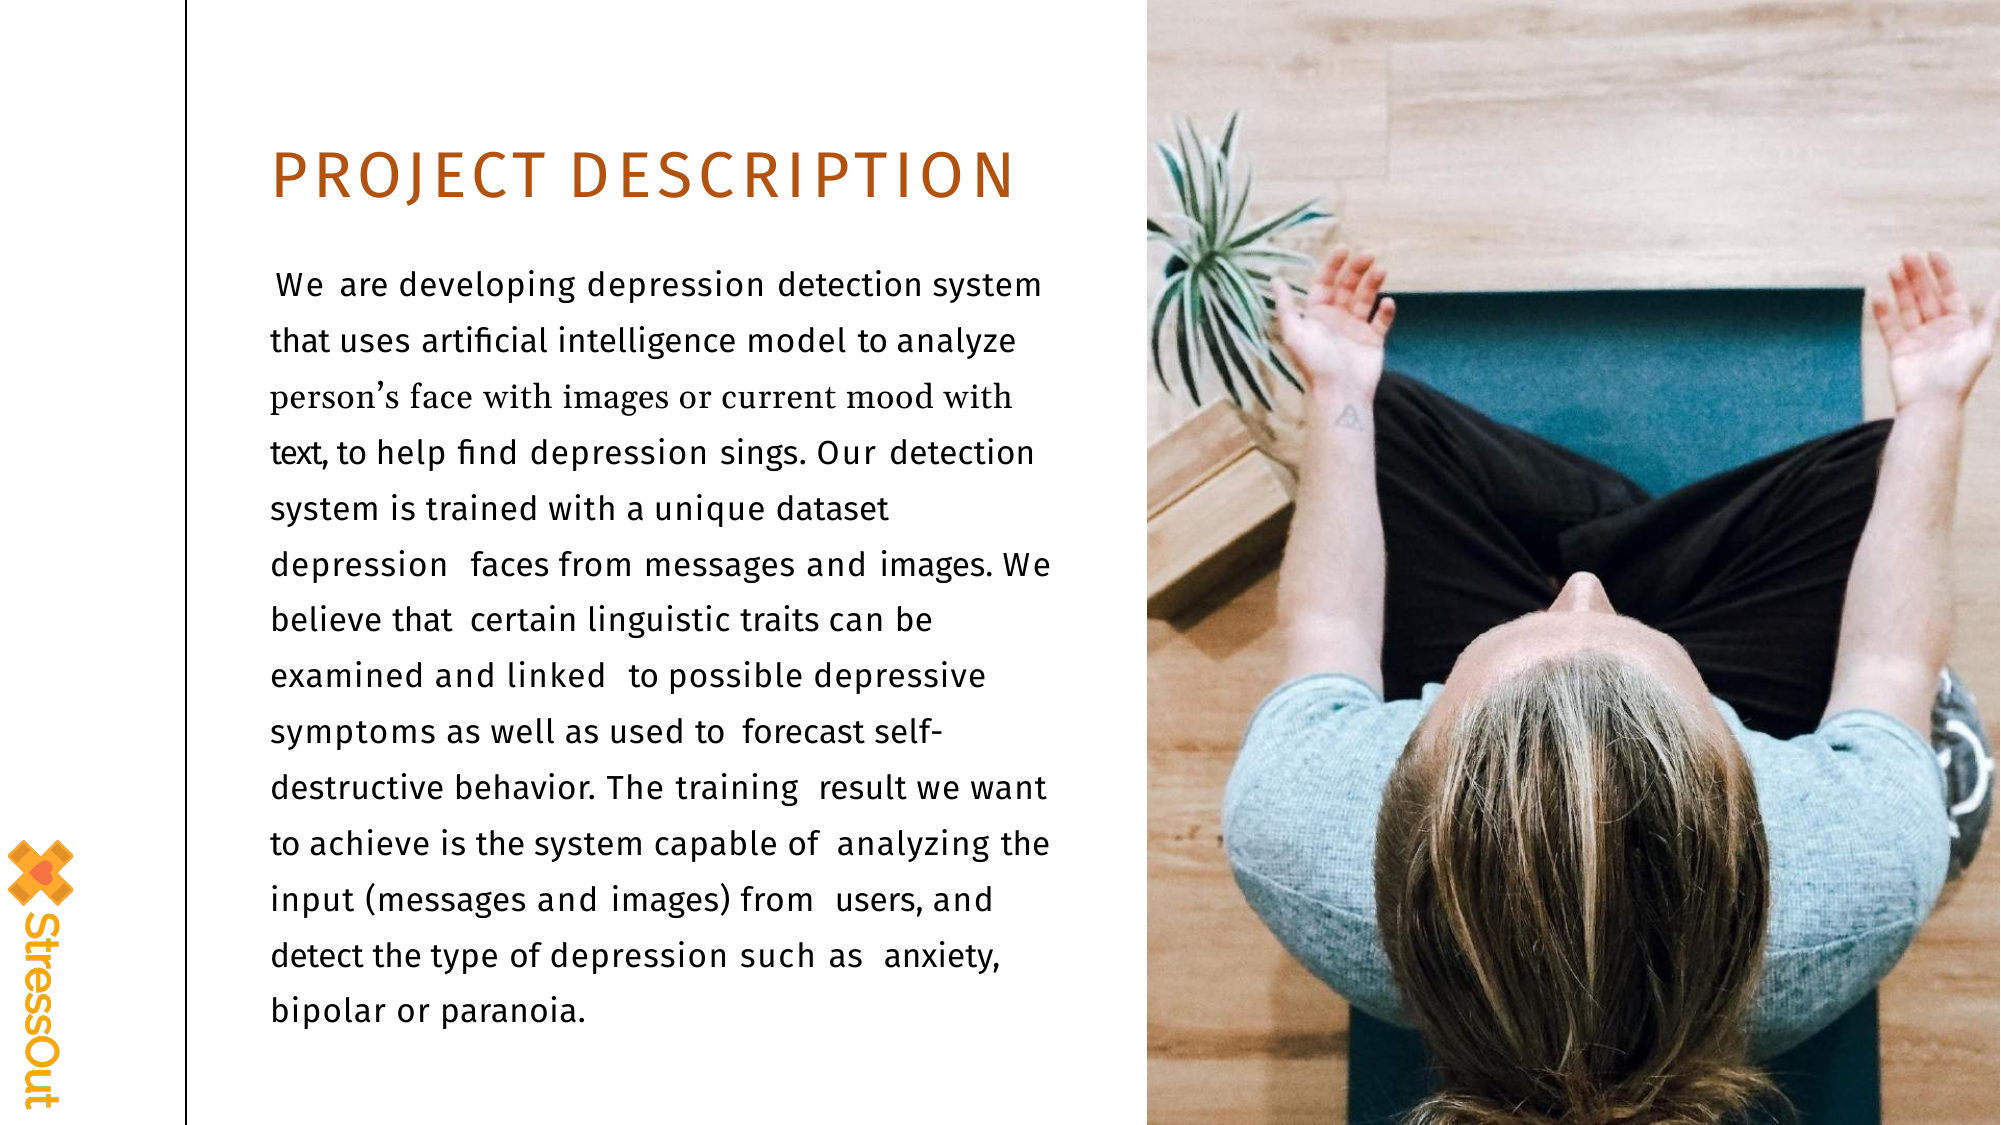

# PROJECT DESCRIPTION
We are developing depression detection system  that uses artificial intelligence model to analyze  person’s face with images or current mood with  text, to help find depression sings. Our detection  system is trained with a unique dataset depression  faces from messages and images. We believe that  certain linguistic traits can be examined and linked  to possible depressive symptoms as well as used to  forecast self-destructive behavior. The training  result we want to achieve is the system capable of  analyzing the input (messages and images) from  users, and detect the type of depression such as  anxiety, bipolar or paranoia.